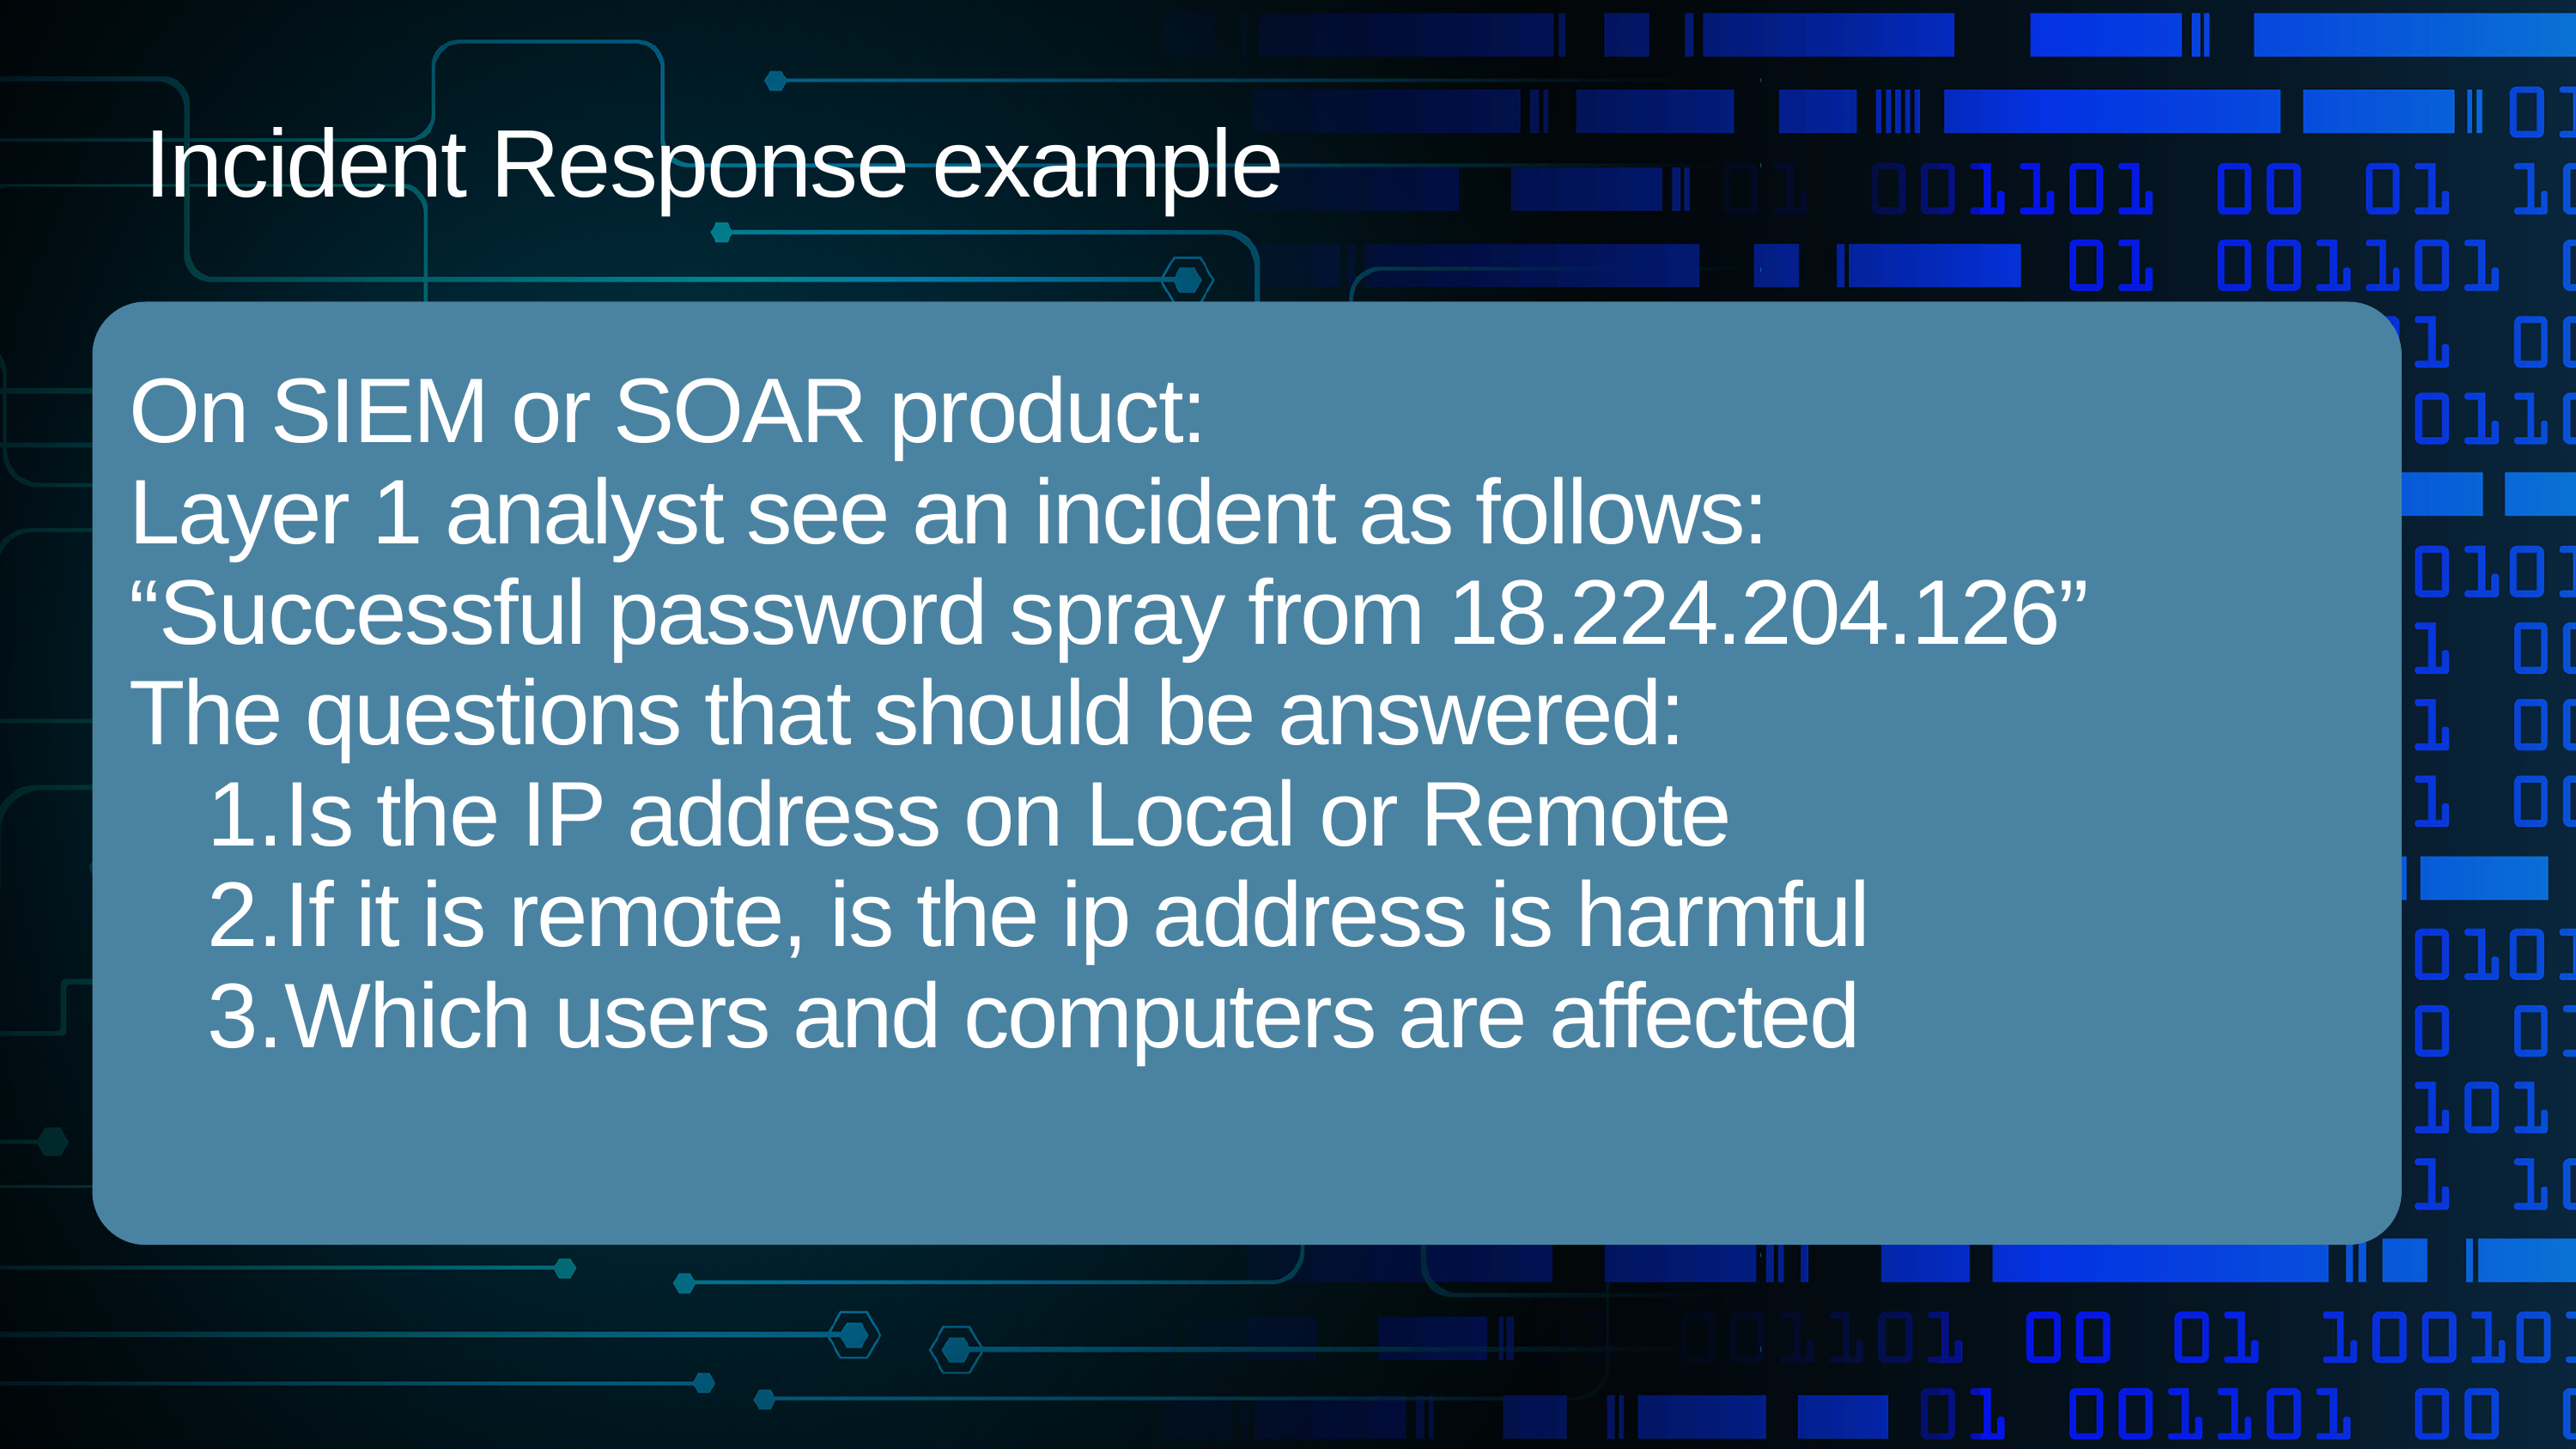

Incident Response example

On SIEM or SOAR product:
Layer 1 analyst see an incident as follows:
“Successful password spray from 18.224.204.126”
The questions that should be answered:
Is the IP address on Local or Remote
If it is remote, is the ip address is harmful
Which users and computers are affected